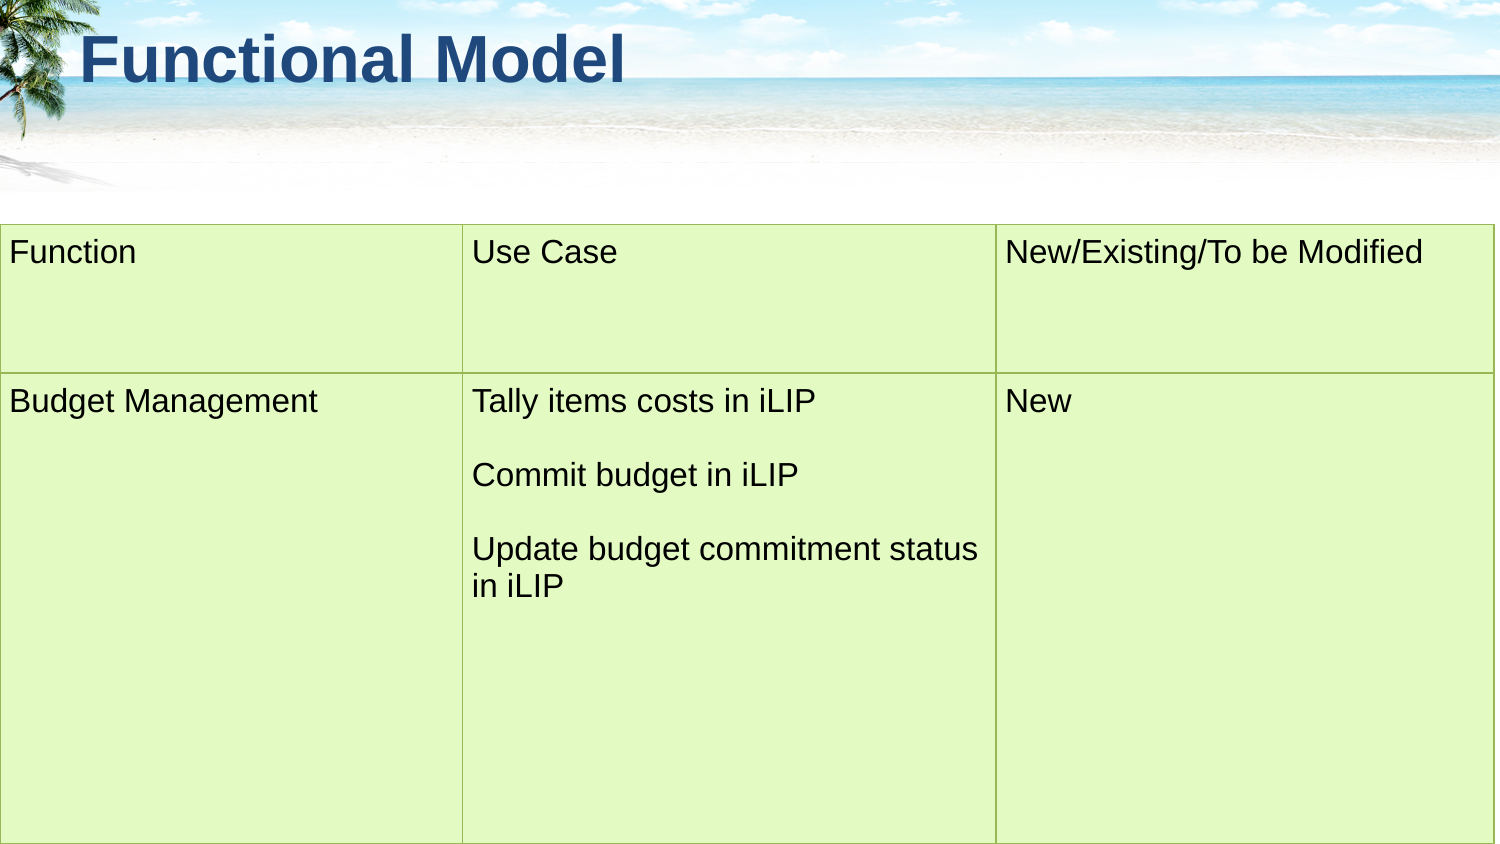

Functional Model

| Function | Use Case | New/Existing/To be Modified |
| --- | --- | --- |
| Budget Management | Tally items costs in iLIP Commit budget in iLIP Update budget commitment status in iLIP | New |